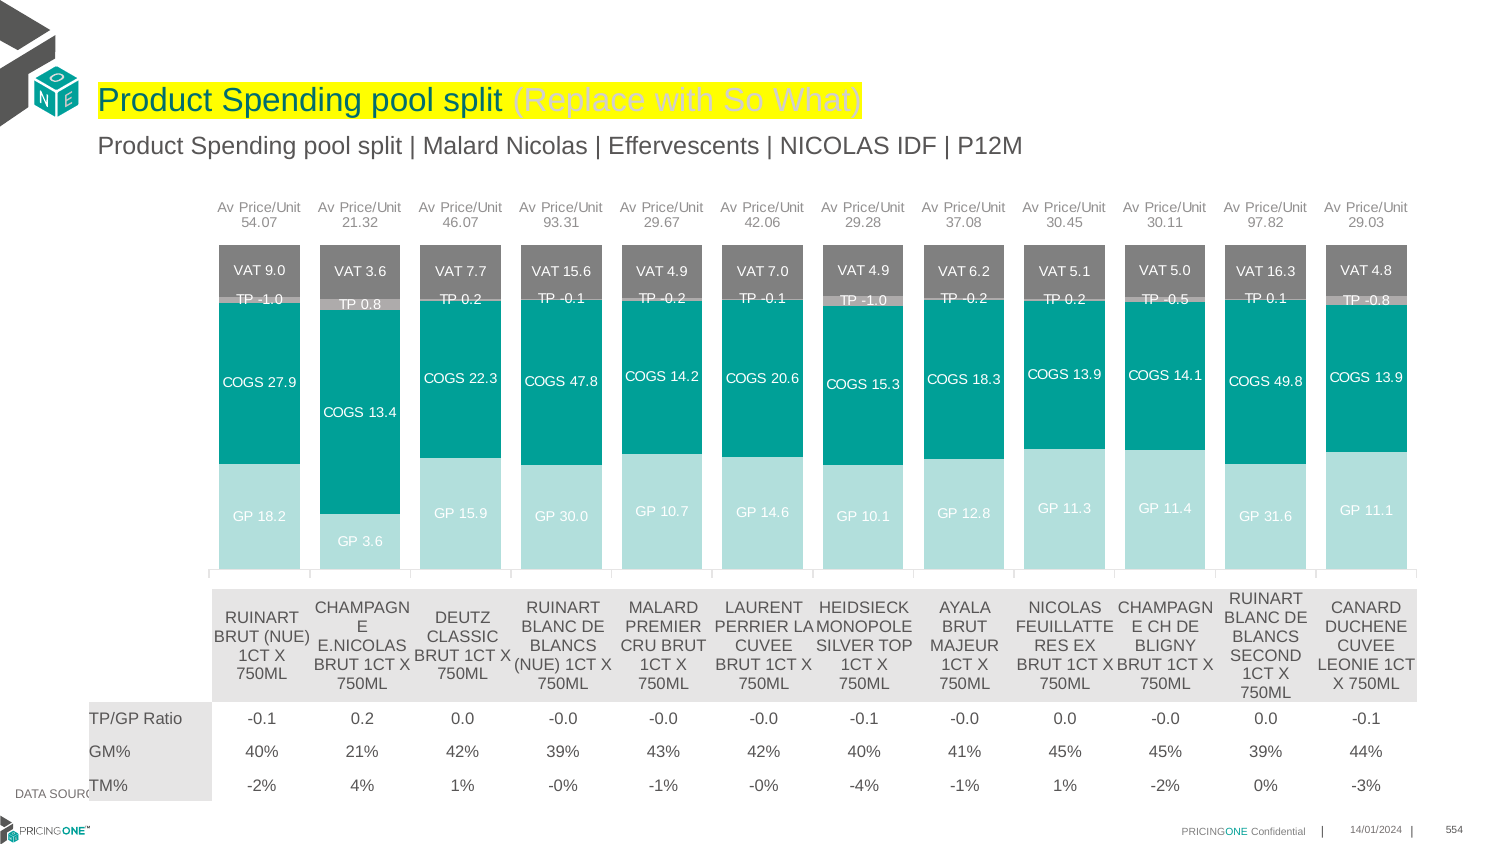

# Product Spending pool split (Replace with So What)
Product Spending pool split | Malard Nicolas | Effervescents | NICOLAS IDF | P12M

### Chart

| Category | GP | COGS | TP | VAT |
|---|---|---|---|---|
| Av Price/Unit 54.07 | 18.18837454161782 | 27.850808679953108 | -0.9845640554904236 | 9.010918327471664 |
| Av Price/Unit 21.32 | 3.5993317570826266 | 13.411214448403008 | 0.7539729848935082 | 3.552903838075828 |
| Av Price/Unit 46.07 | 15.8515001647281 | 22.314150159705896 | 0.22778533116374433 | 7.6786797645593525 |
| Av Price/Unit 93.31 | 30.0497307821699 | 47.794082253994944 | -0.08407095598541048 | 15.551948416035891 |
| Av Price/Unit 29.67 | 10.710384155656687 | 14.226770502616333 | -0.2152950506893383 | 4.944362022761749 |
| Av Price/Unit 42.06 | 14.590902845376265 | 20.566067548886902 | -0.1061395328744652 | 7.010166172277741 |
| Av Price/Unit 29.28 | 10.060380946364269 | 15.314907675784953 | -0.9781202743206876 | 4.879433669565702 |
| Av Price/Unit 37.08 | 12.780227392838828 | 18.34544803475008 | -0.2258282636019011 | 6.1799694327974 |
| Av Price/Unit 30.45 | 11.29904943817197 | 13.90373581956832 | 0.16988052868421377 | 5.074533157284902 |
| Av Price/Unit 30.11 | 11.443117352563187 | 14.096500793945454 | -0.45070387167404036 | 5.017782854966915 |
| Av Price/Unit 97.82 | 31.632711498565442 | 49.791268152725664 | 0.08994295593322477 | 16.302784521444853 |
| Av Price/Unit 29.03 | 11.123511918604652 | 13.886891860465118 | -0.8161381367663374 | 4.838853128460687 |
|  | RUINART BRUT (NUE) 1CT X 750ML | CHAMPAGNE E.NICOLAS BRUT 1CT X 750ML | DEUTZ CLASSIC BRUT 1CT X 750ML | RUINART BLANC DE BLANCS (NUE) 1CT X 750ML | MALARD PREMIER CRU BRUT 1CT X 750ML | LAURENT PERRIER LA CUVEE BRUT 1CT X 750ML | HEIDSIECK MONOPOLE SILVER TOP 1CT X 750ML | AYALA BRUT MAJEUR 1CT X 750ML | NICOLAS FEUILLATTE RES EX BRUT 1CT X 750ML | CHAMPAGNE CH DE BLIGNY BRUT 1CT X 750ML | RUINART BLANC DE BLANCS SECOND 1CT X 750ML | CANARD DUCHENE CUVEE LEONIE 1CT X 750ML |
| --- | --- | --- | --- | --- | --- | --- | --- | --- | --- | --- | --- | --- |
| TP/GP Ratio | -0.1 | 0.2 | 0.0 | -0.0 | -0.0 | -0.0 | -0.1 | -0.0 | 0.0 | -0.0 | 0.0 | -0.1 |
| GM% | 40% | 21% | 42% | 39% | 43% | 42% | 40% | 41% | 45% | 45% | 39% | 44% |
| TM% | -2% | 4% | 1% | -0% | -1% | -0% | -4% | -1% | 1% | -2% | 0% | -3% |
DATA SOURCE: Client P&L

14/01/2024
554